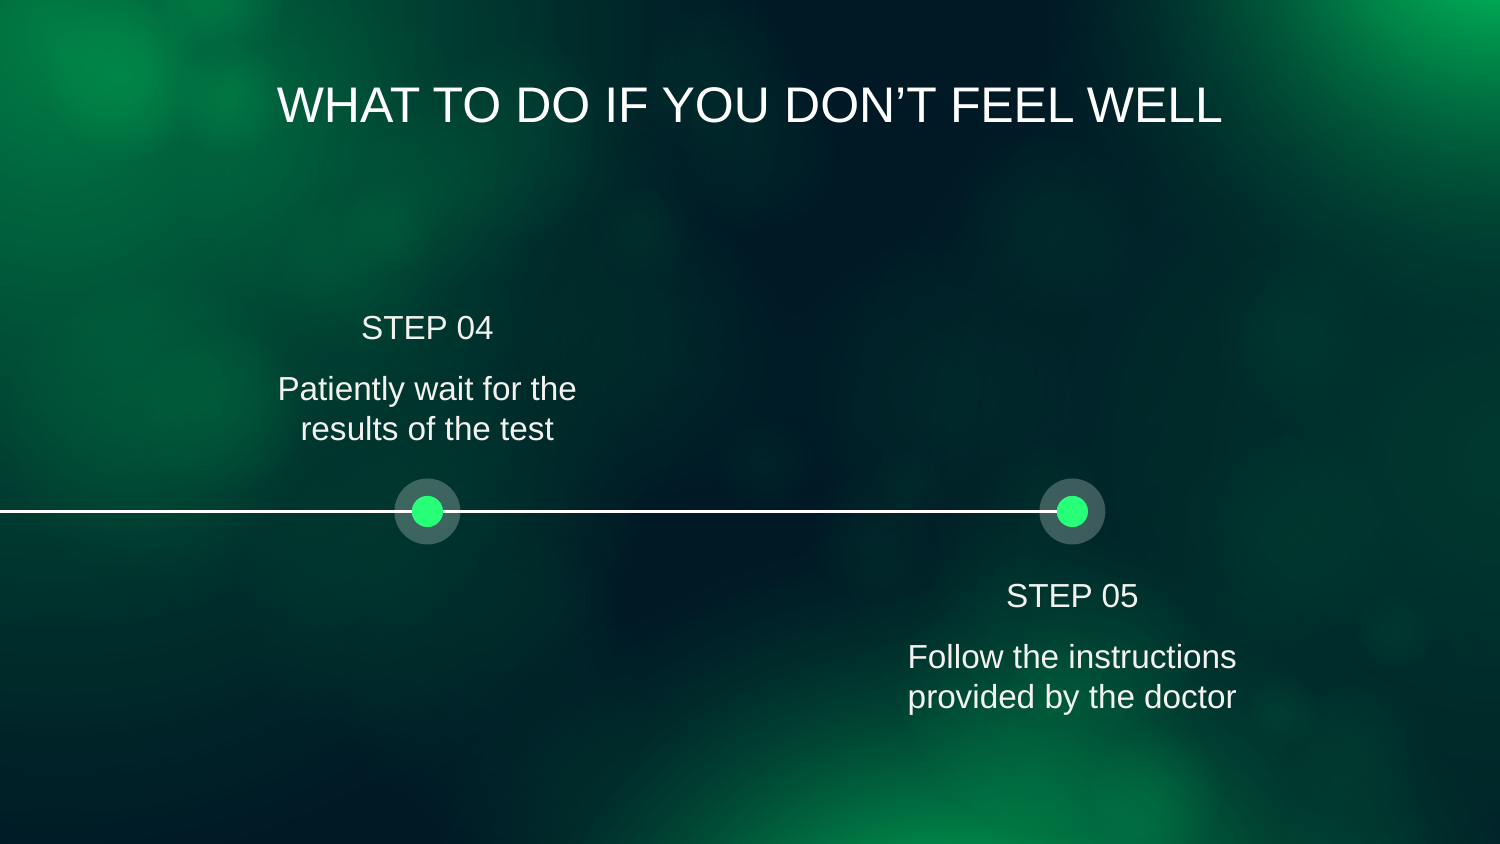

# WHAT TO DO IF YOU DON’T FEEL WELL
STEP 04
Patiently wait for the results of the test

STEP 05
Follow the instructions provided by the doctor